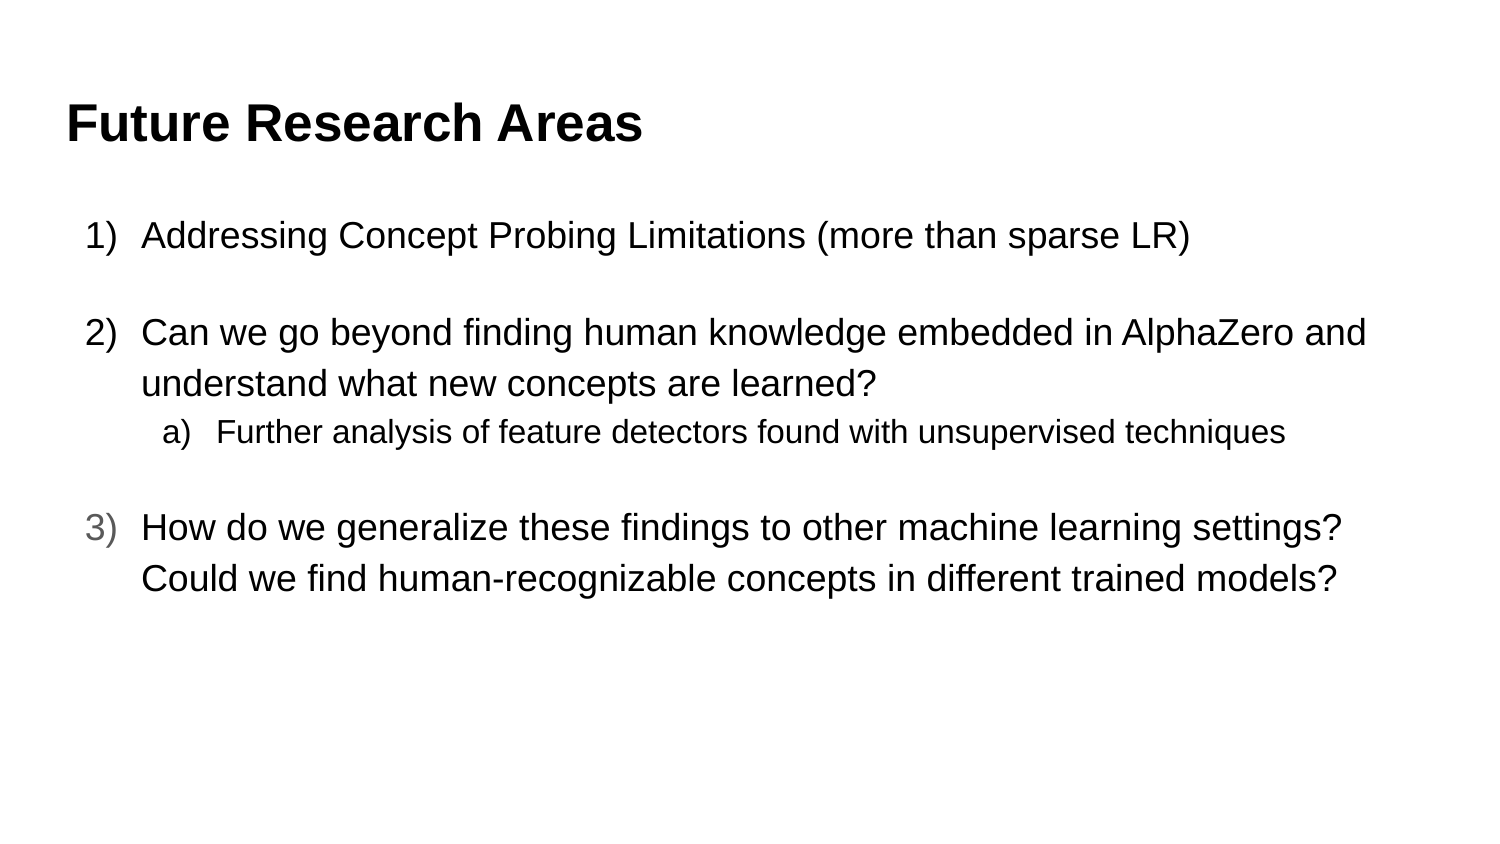

# Future Research Areas

Addressing Concept Probing Limitations (more than sparse LR)
Can we go beyond finding human knowledge embedded in AlphaZero and understand what new concepts are learned?
Further analysis of feature detectors found with unsupervised techniques
How do we generalize these findings to other machine learning settings?
Could we find human-recognizable concepts in different trained models?